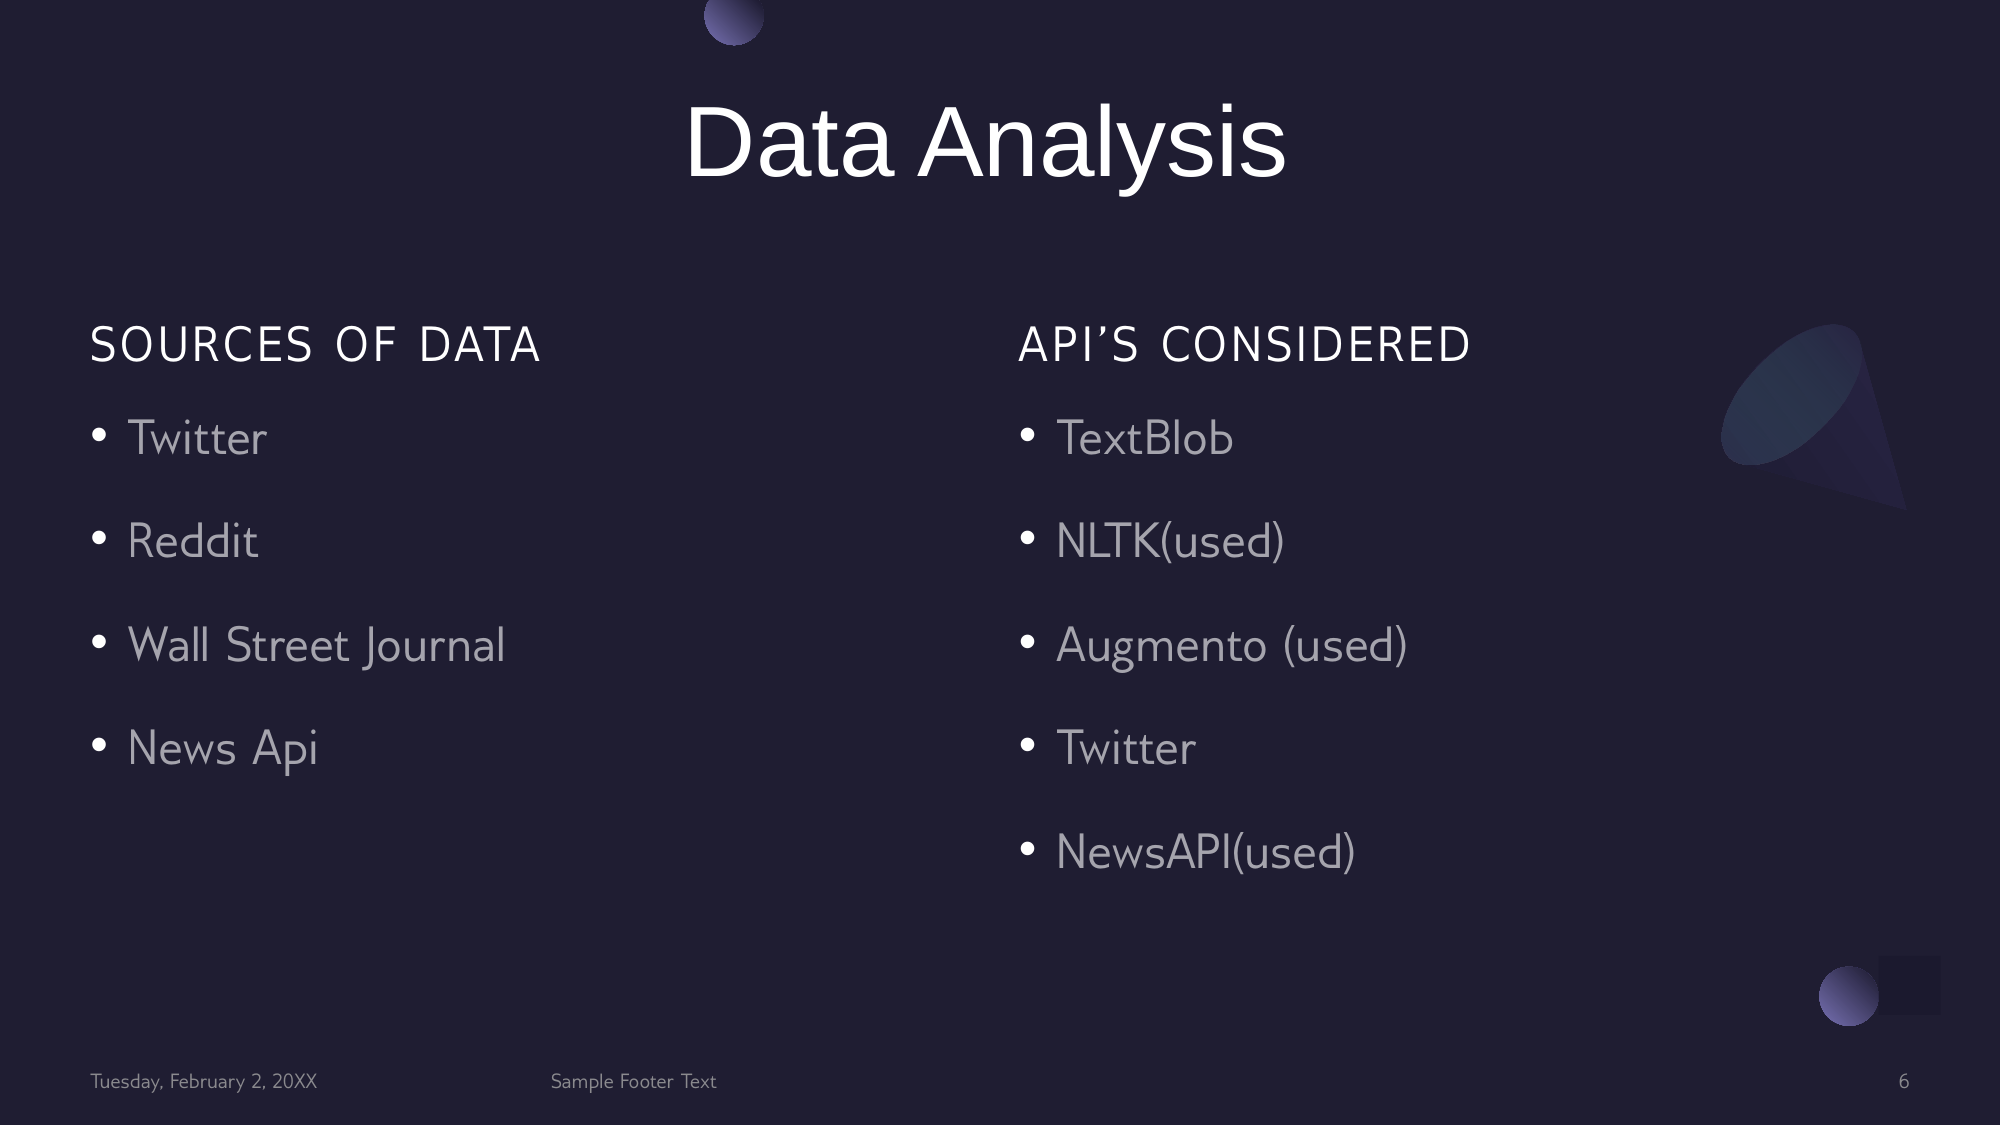

# Data Analysis
Sources of Data
API’s Considered

Twitter
Reddit
Wall Street Journal
News Api
TextBlob
NLTK(used)
Augmento (used)
Twitter
NewsAPI(used)

Tuesday, February 2, 20XX
Sample Footer Text
6